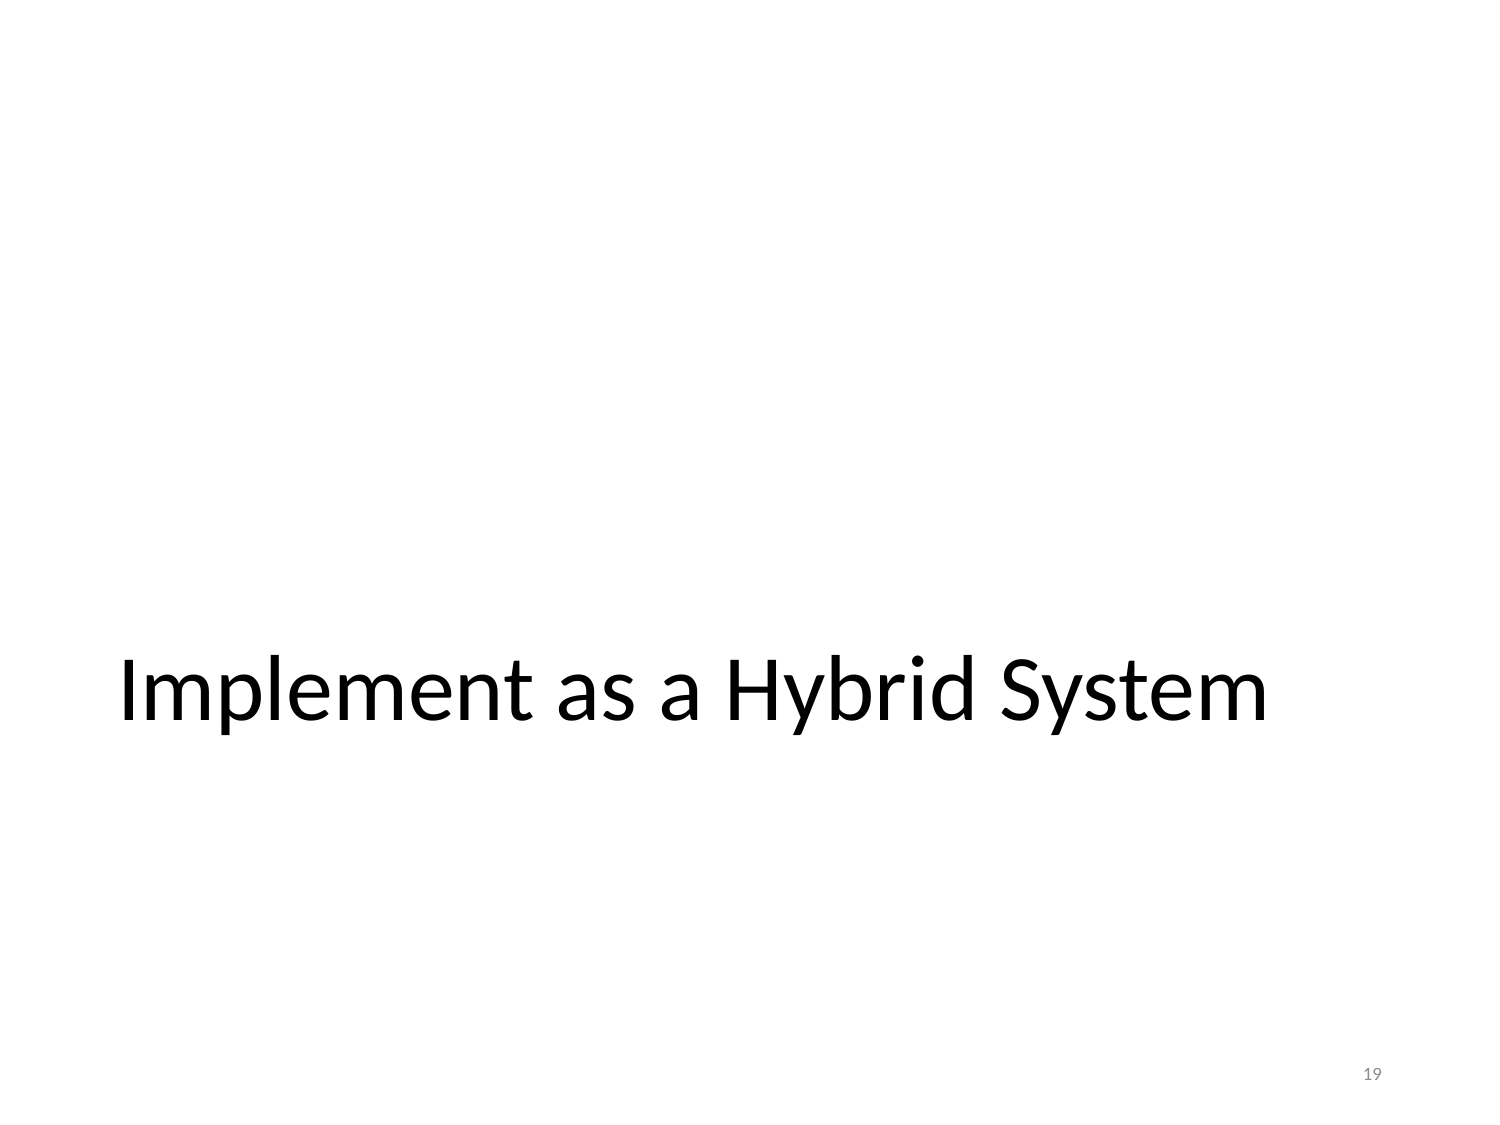

# Implement as a Hybrid System

19